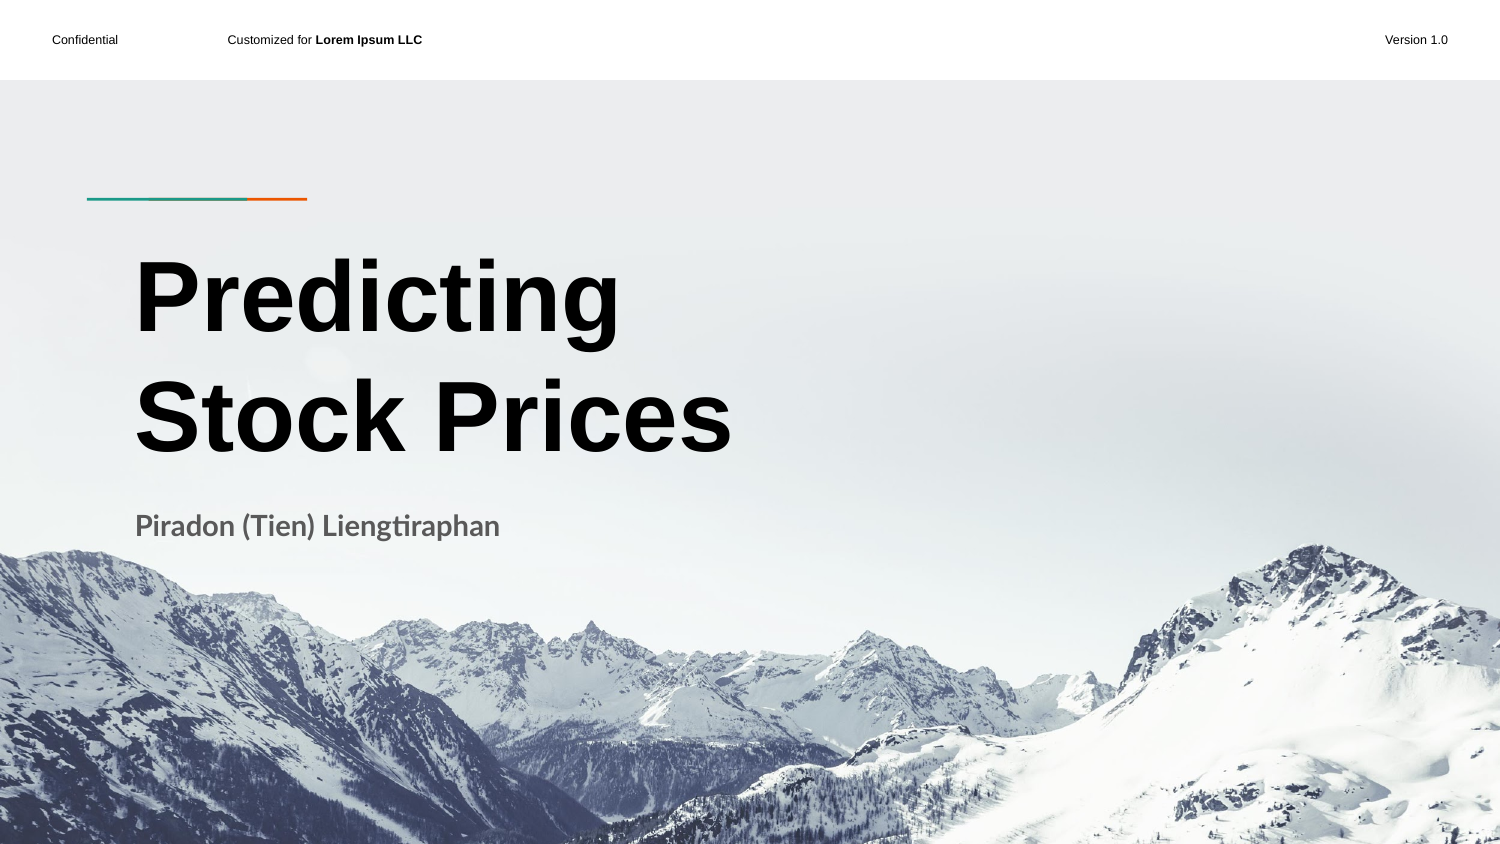

# Predicting Stock Prices
Piradon (Tien) Liengtiraphan